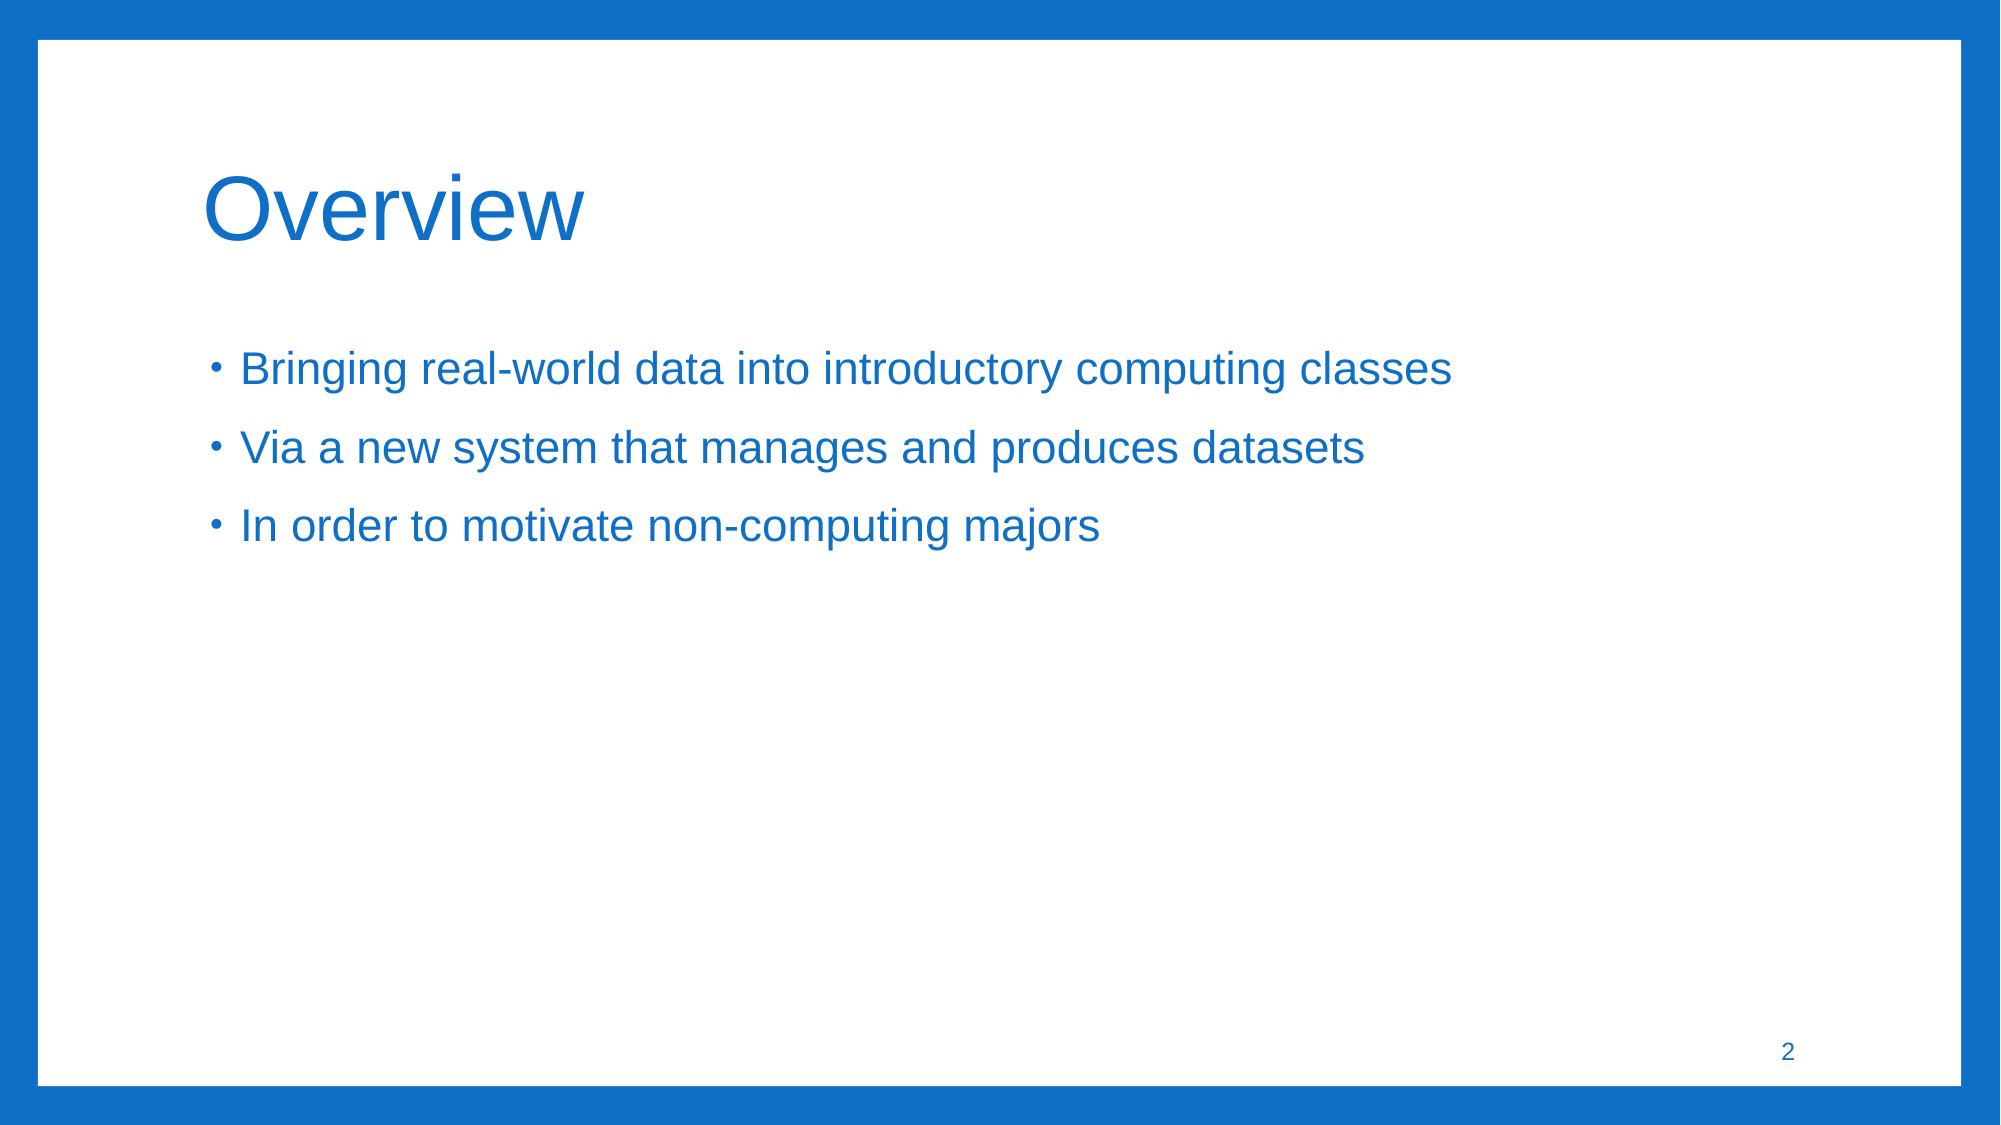

# Overview
Bringing real-world data into introductory computing classes
Via a new system that manages and produces datasets
In order to motivate non-computing majors
2